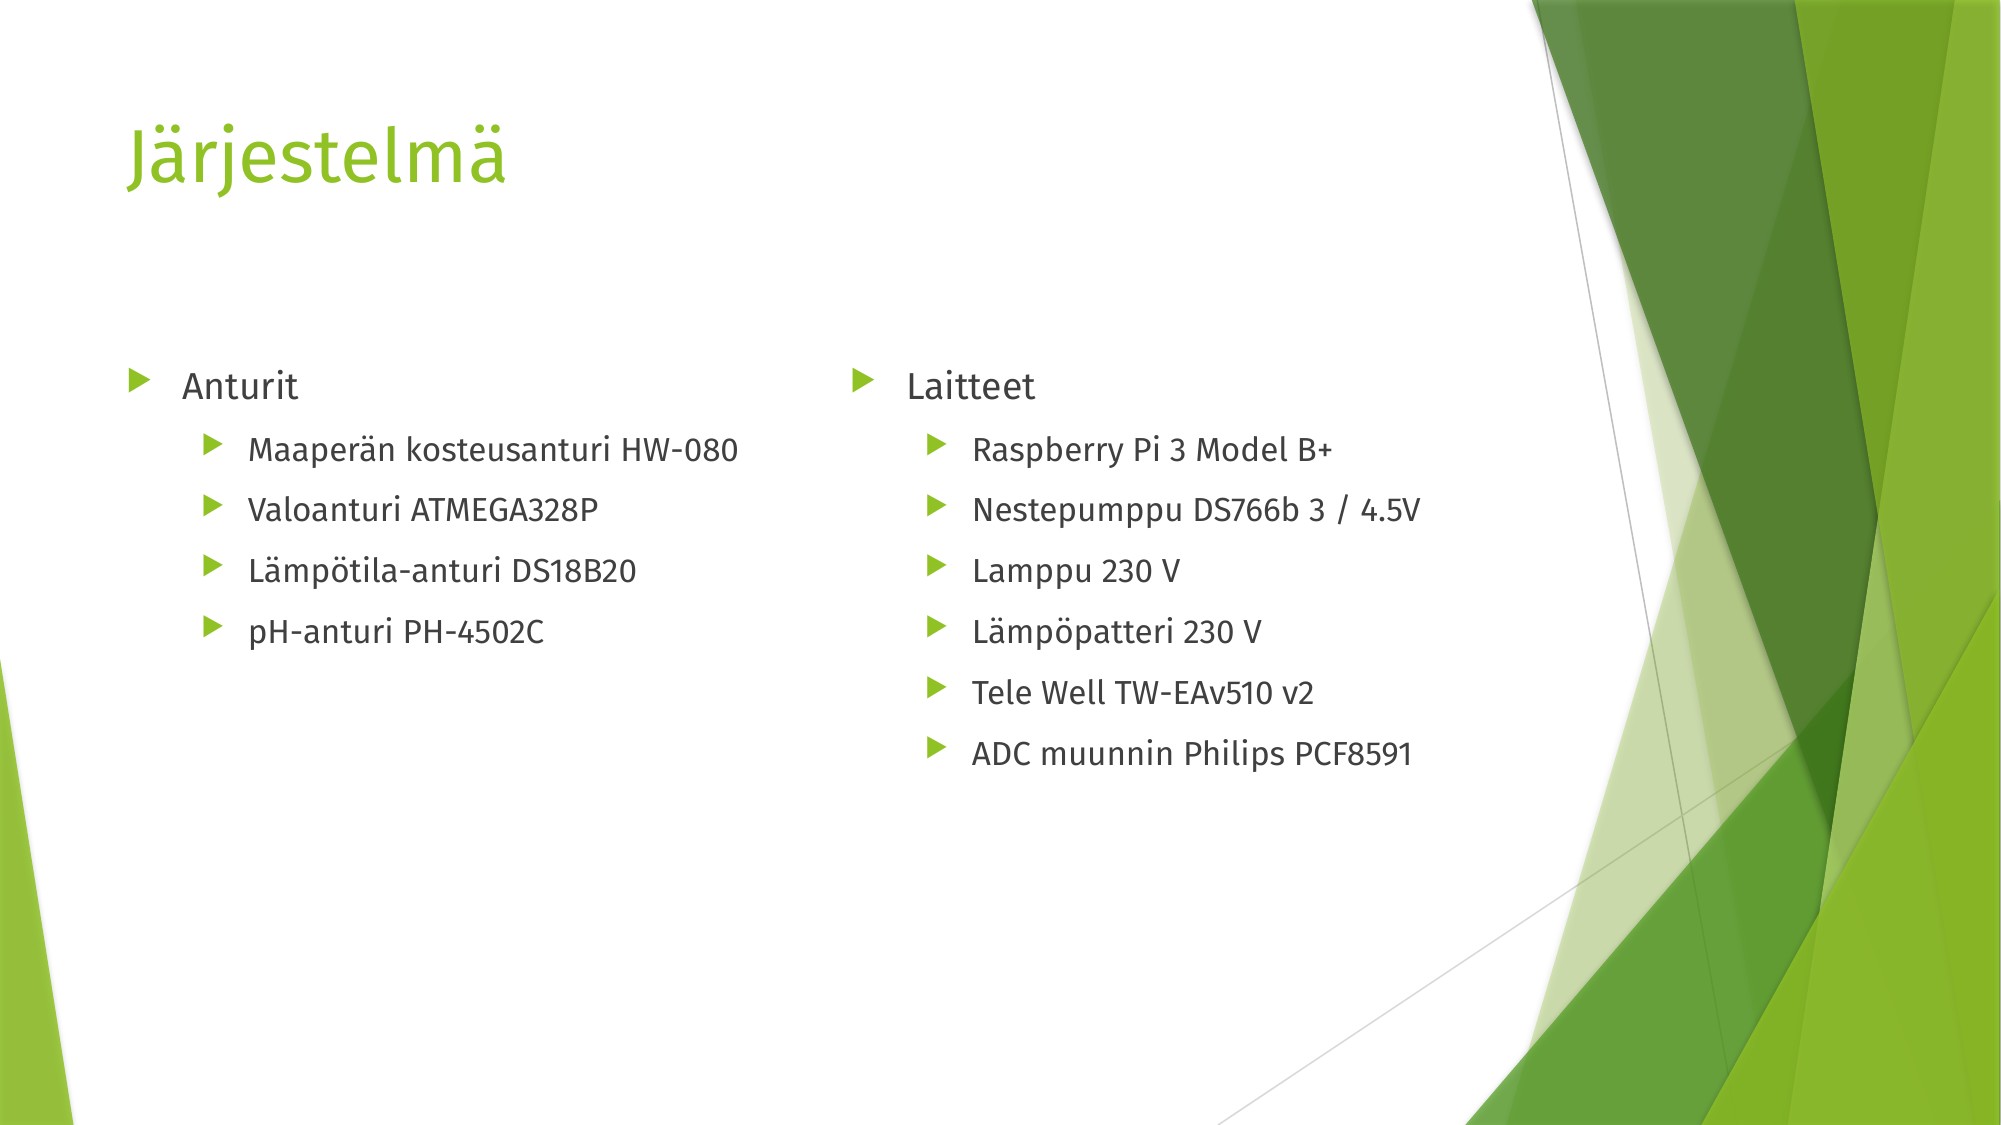

# Järjestelmä
Anturit
Maaperän kosteusanturi HW-080
Valoanturi ATMEGA328P
Lämpötila-anturi DS18B20
pH-anturi PH-4502C

Laitteet
Raspberry Pi 3 Model B+
Nestepumppu DS766b 3 / 4.5V
Lamppu 230 V
Lämpöpatteri 230 V
Tele Well TW-EAv510 v2
ADC muunnin Philips PCF8591